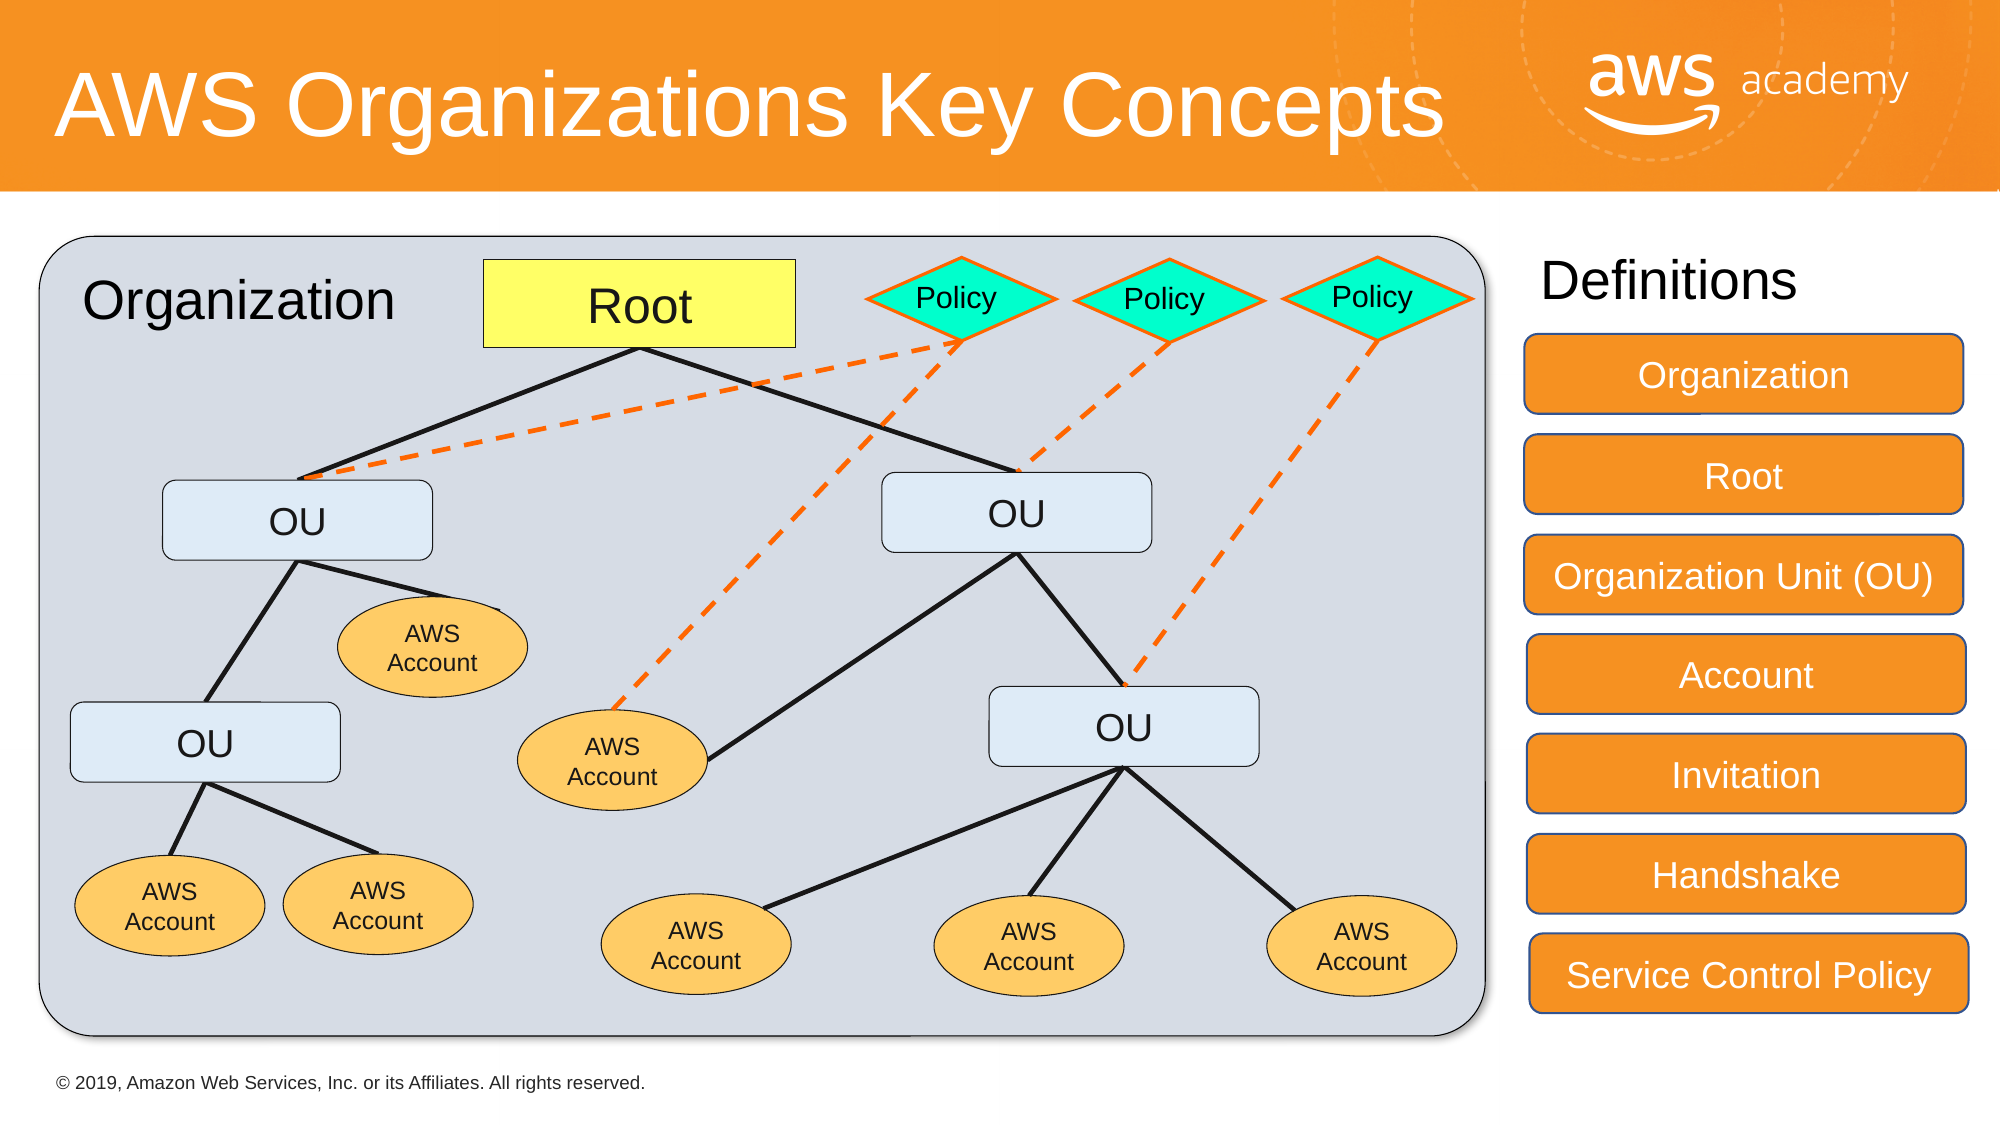

# AWS Organizations Key Concepts

Definitions
Organization

Policy

Policy

Policy
Root
Organization
Root
OU
OU
Organization Unit (OU)
AWS
Account
Account
OU
OU
AWS
Account
Invitation
Handshake
AWS
Account
AWS
Account
AWS
Account
AWS
Account
AWS
Account
Service Control Policy